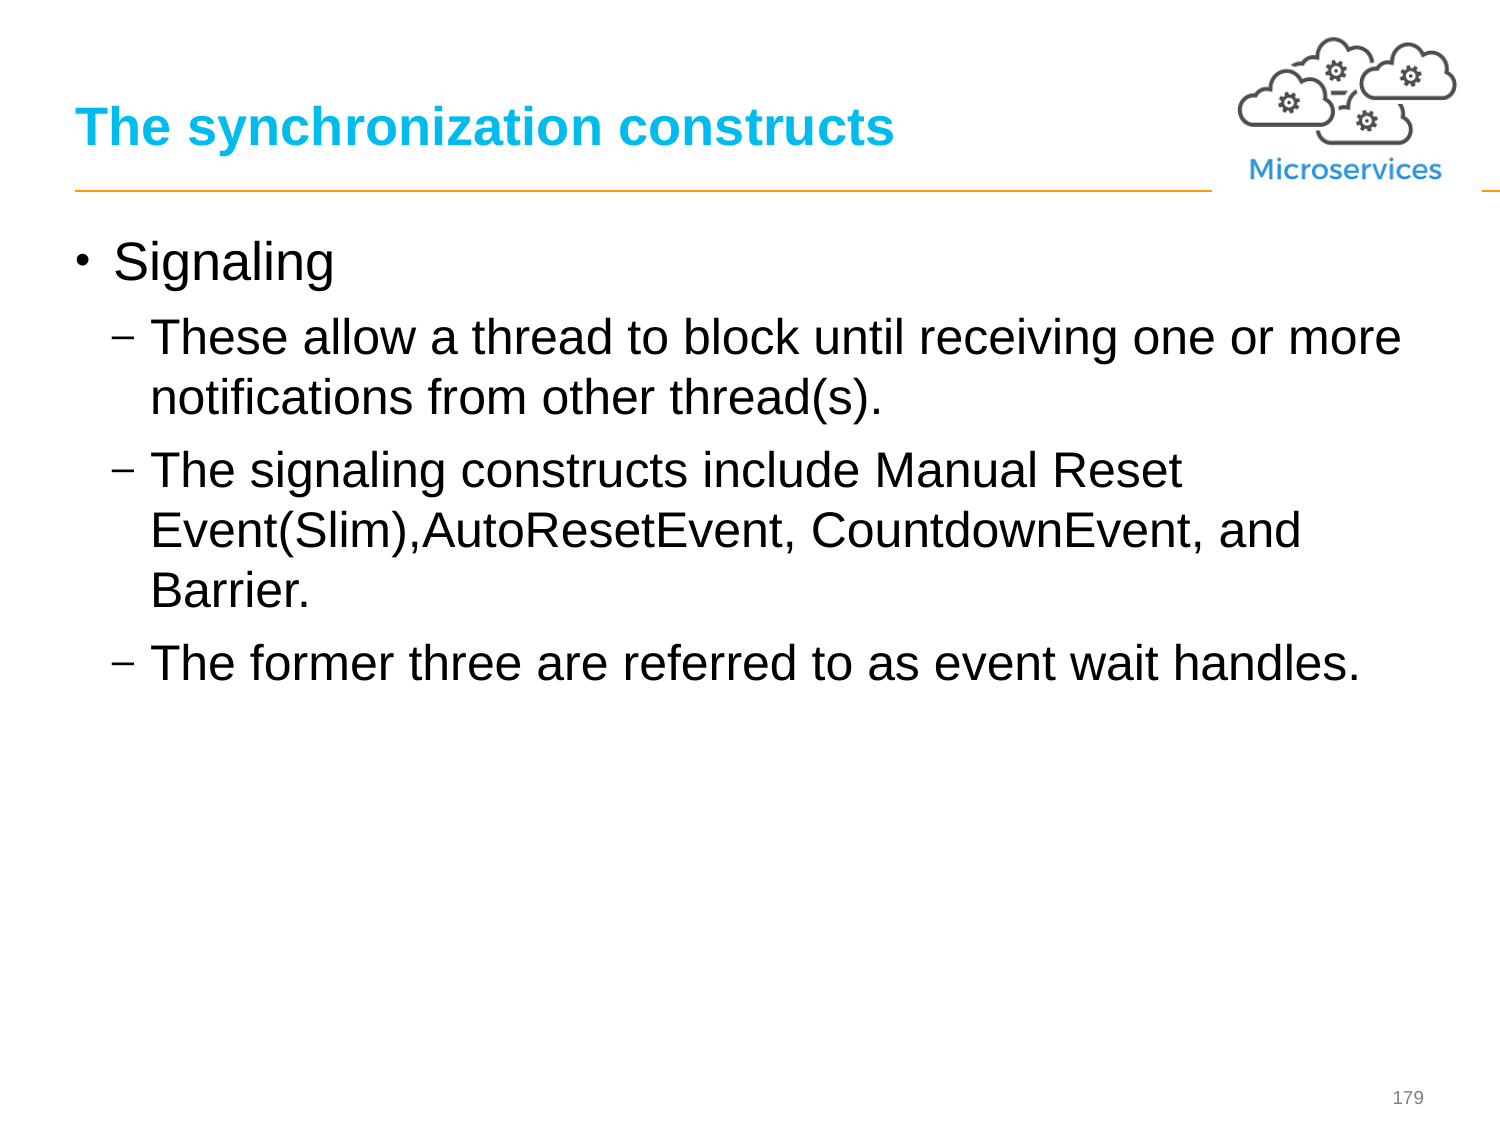

# The synchronization constructs
Signaling
These allow a thread to block until receiving one or more notifications from other thread(s).
The signaling constructs include Manual Reset Event(Slim),AutoResetEvent, CountdownEvent, and Barrier.
The former three are referred to as event wait handles.